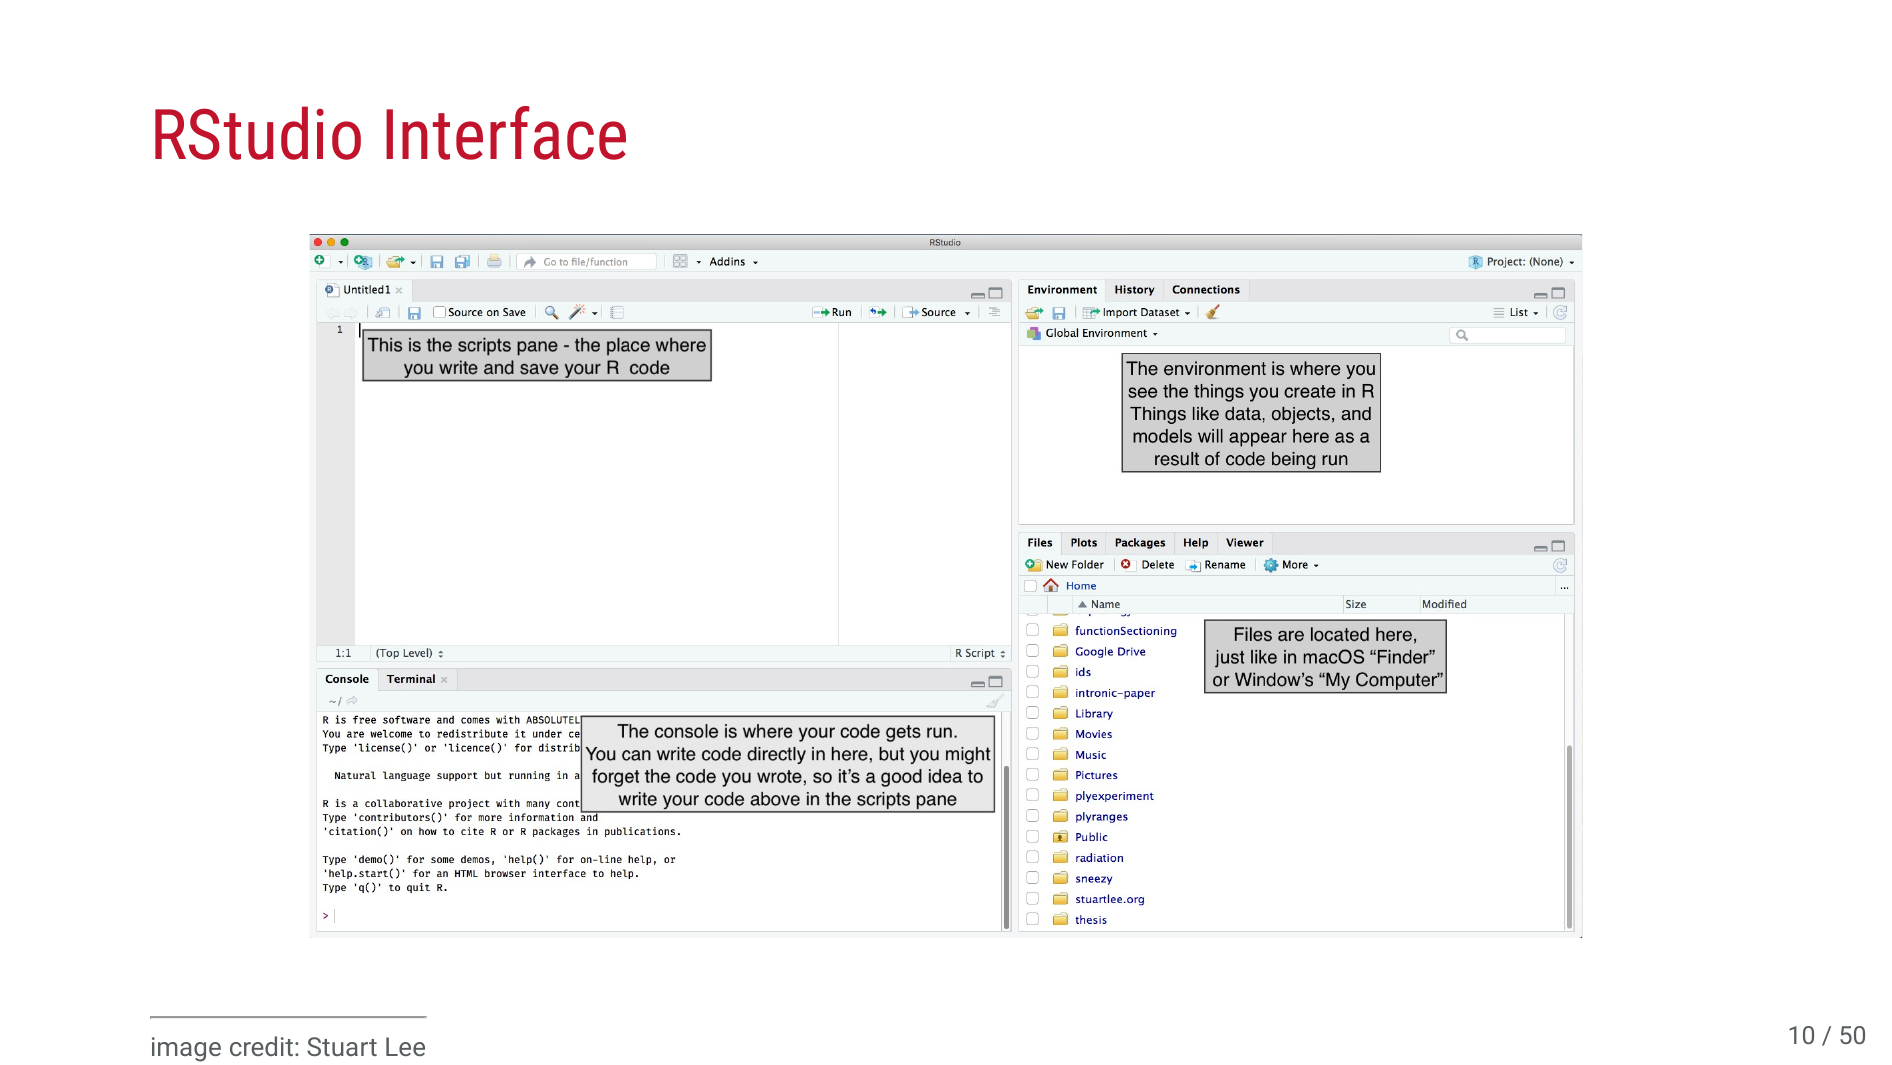

# RStudio Interface

10 / 50

image credit: Stuart Lee